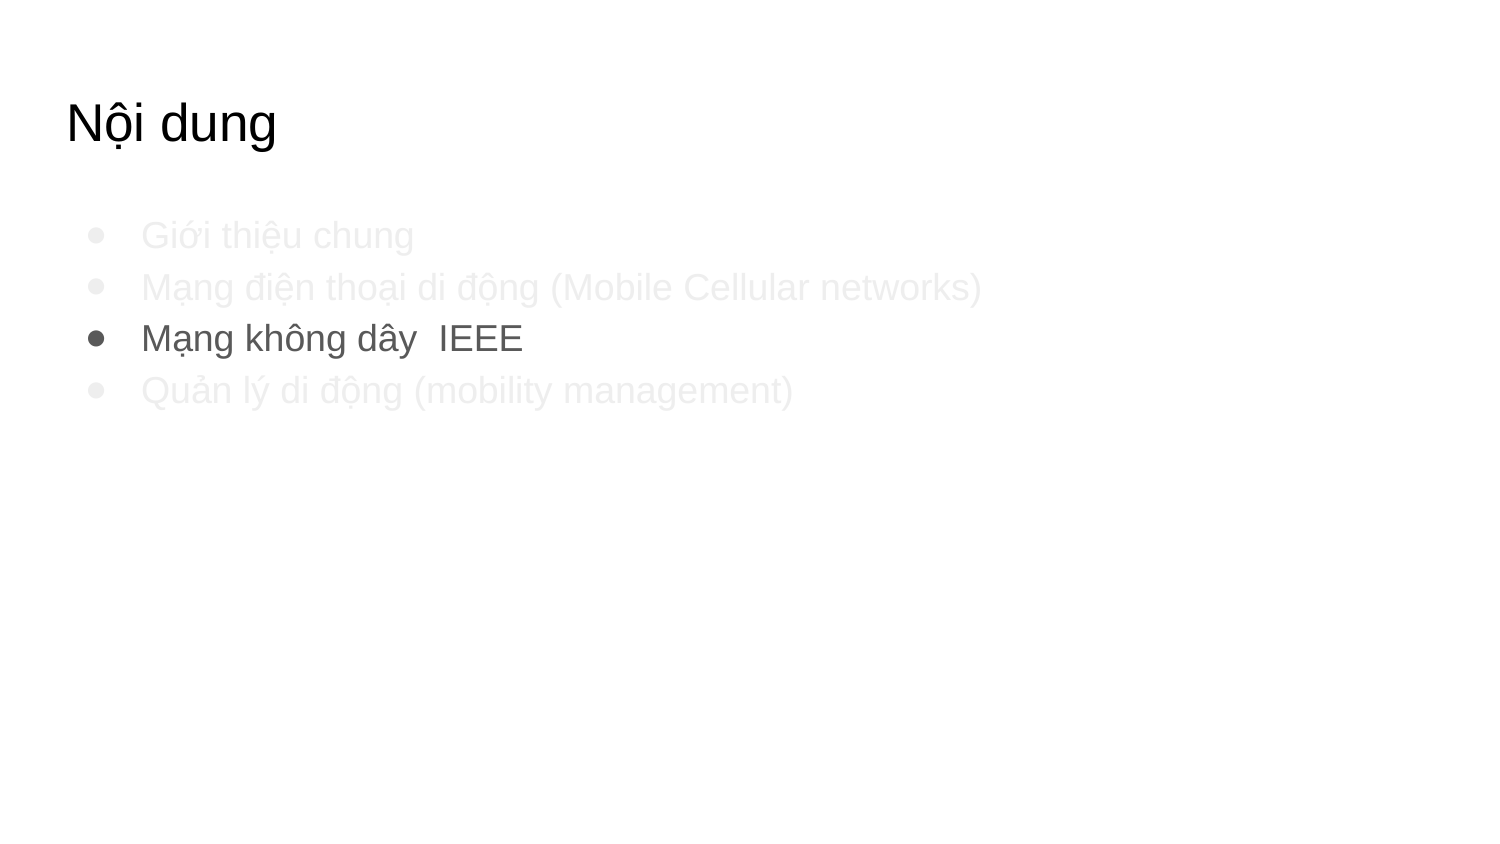

# Nội dung
Giới thiệu chung
Mạng điện thoại di động (Mobile Cellular networks)
Mạng không dây  IEEE
Quản lý di động (mobility management)